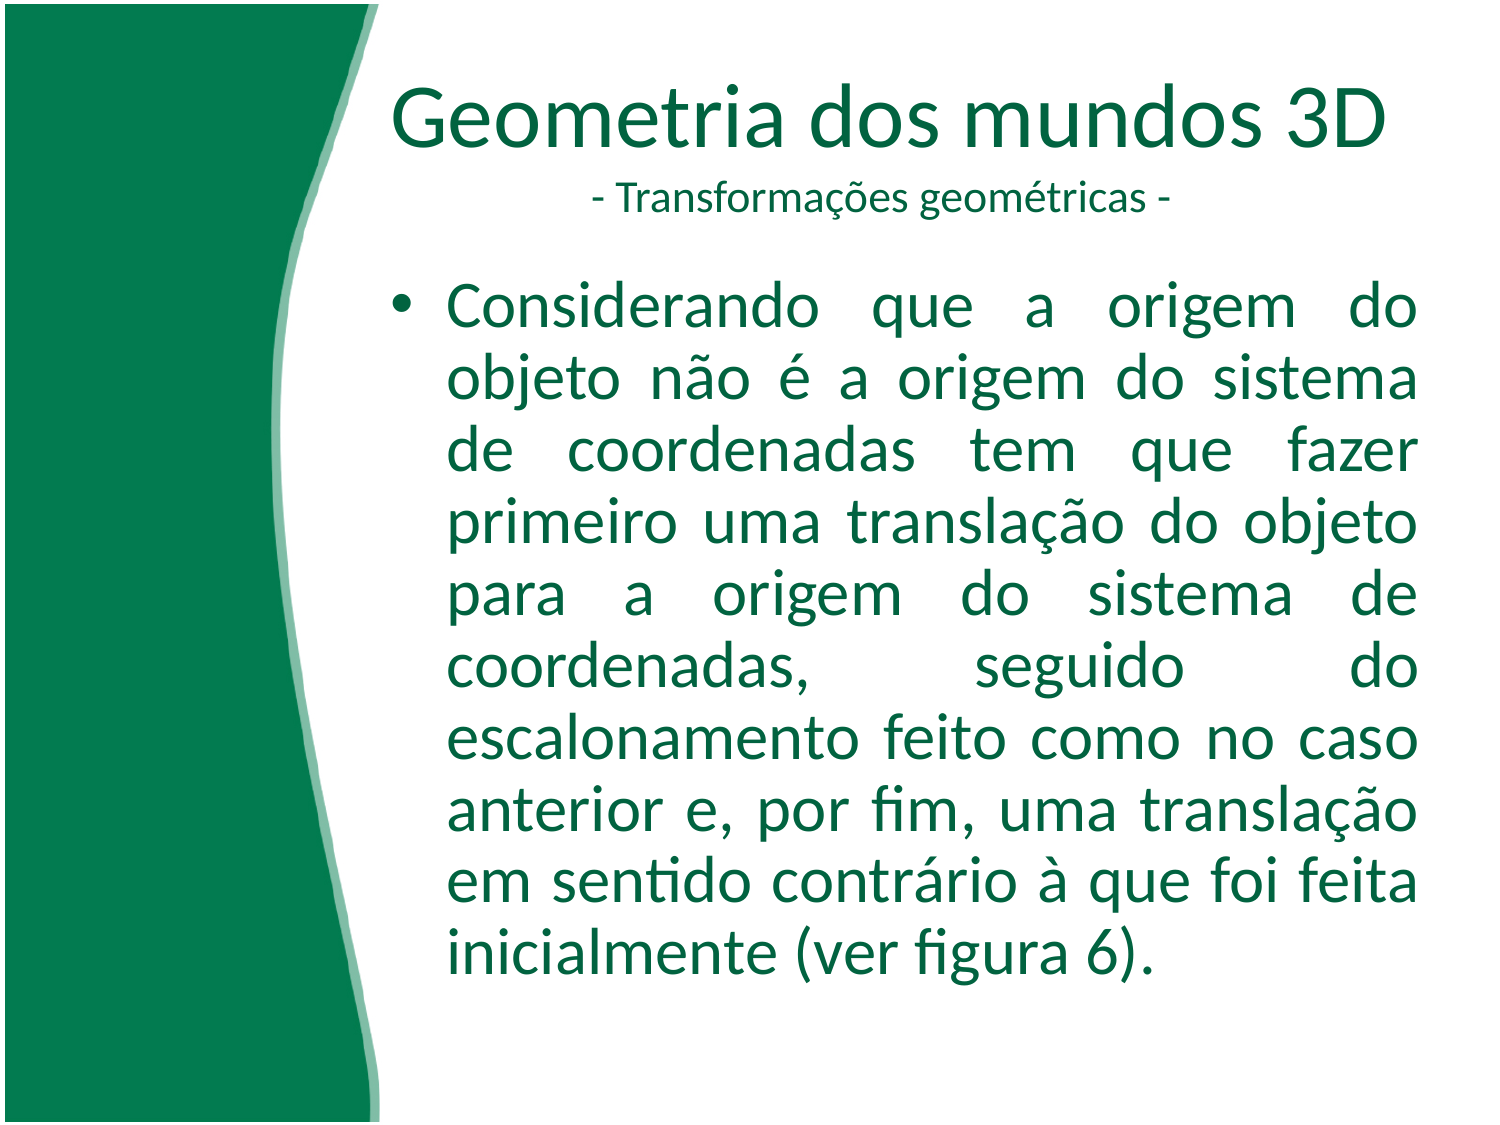

# Geometria dos mundos 3D - Transformações geométricas -
Considerando que a origem do objeto não é a origem do sistema de coordenadas tem que fazer primeiro uma translação do objeto para a origem do sistema de coordenadas, seguido do escalonamento feito como no caso anterior e, por fim, uma translação em sentido contrário à que foi feita inicialmente (ver figura 6).